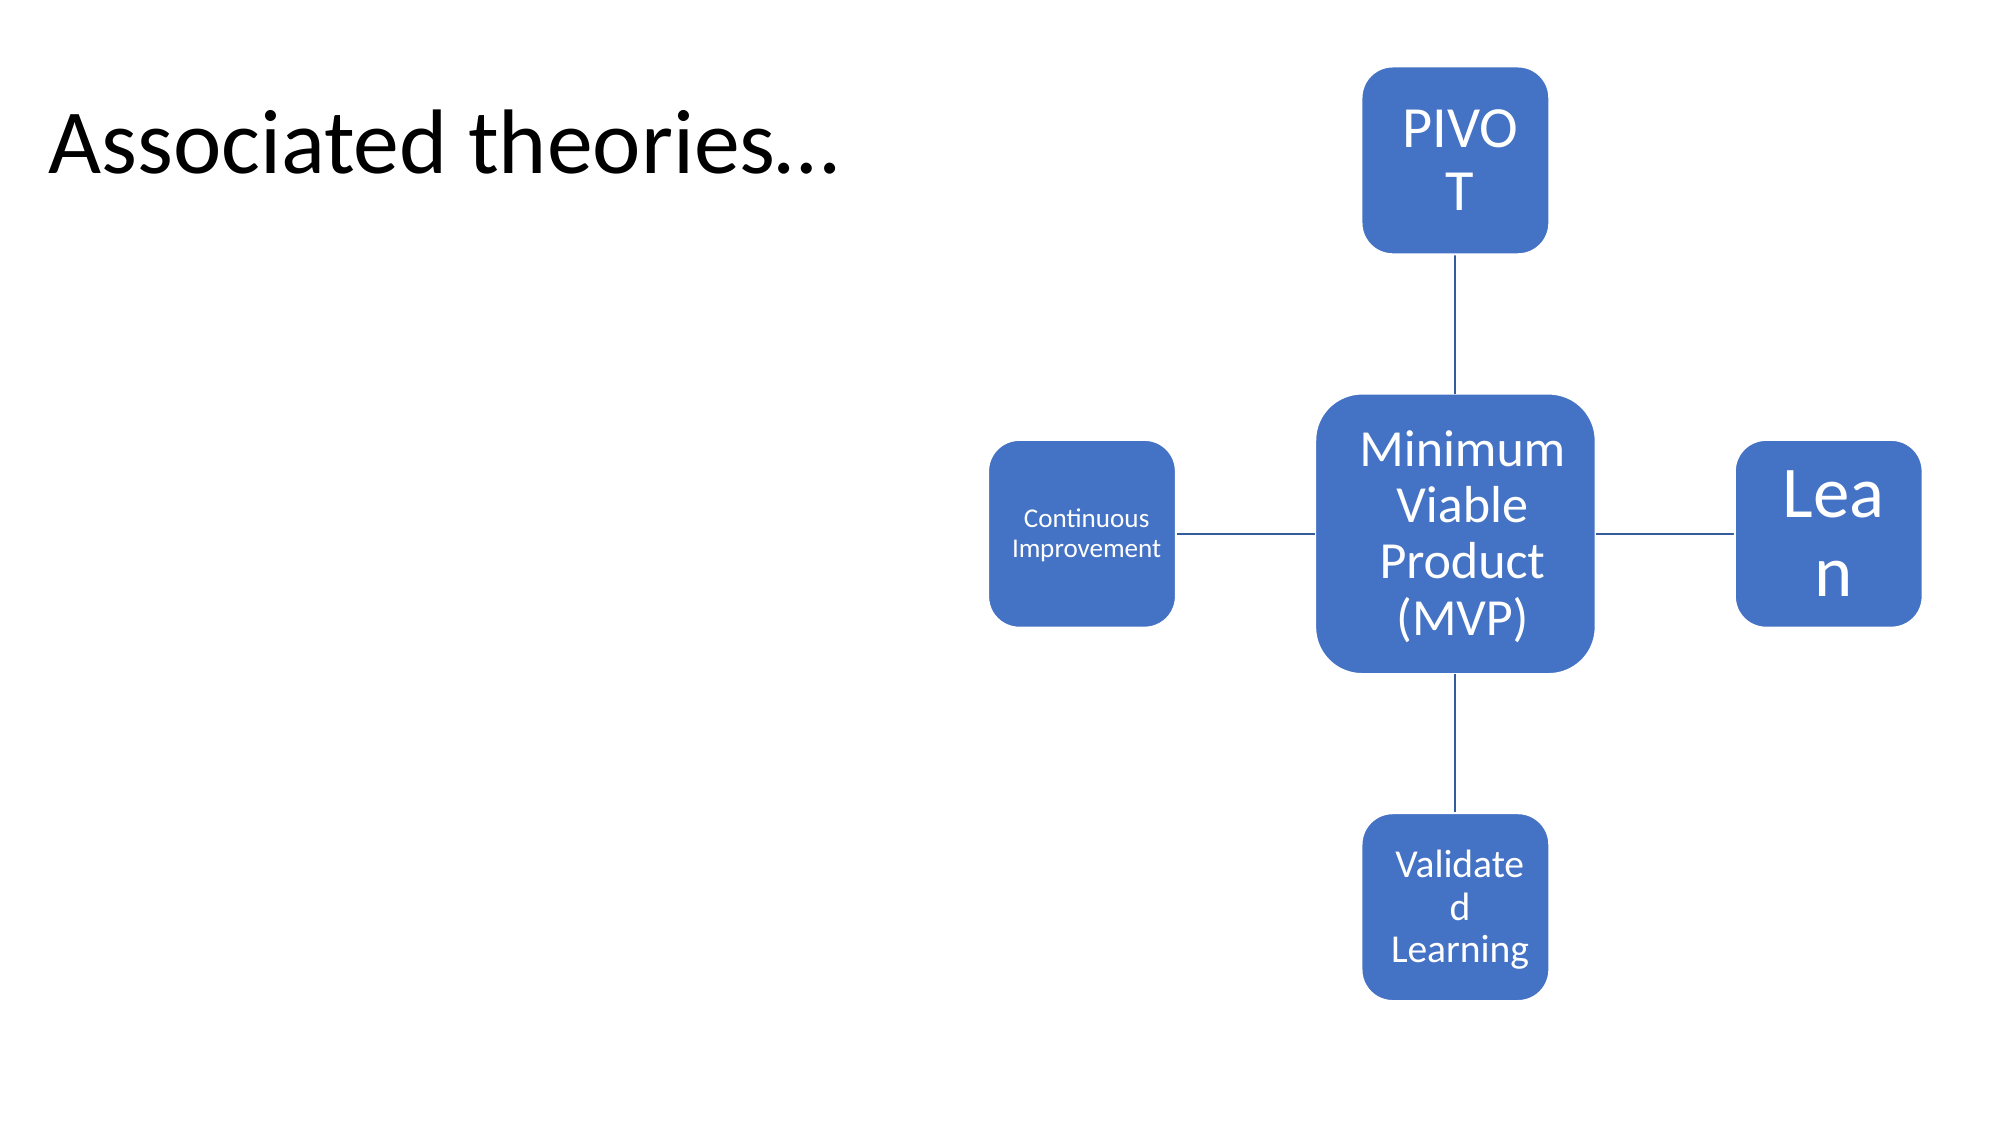

# Associated theories…
Minimum Viable Product (MVP)
PIVOT
Lean
Validated Learning
Continuous Improvement